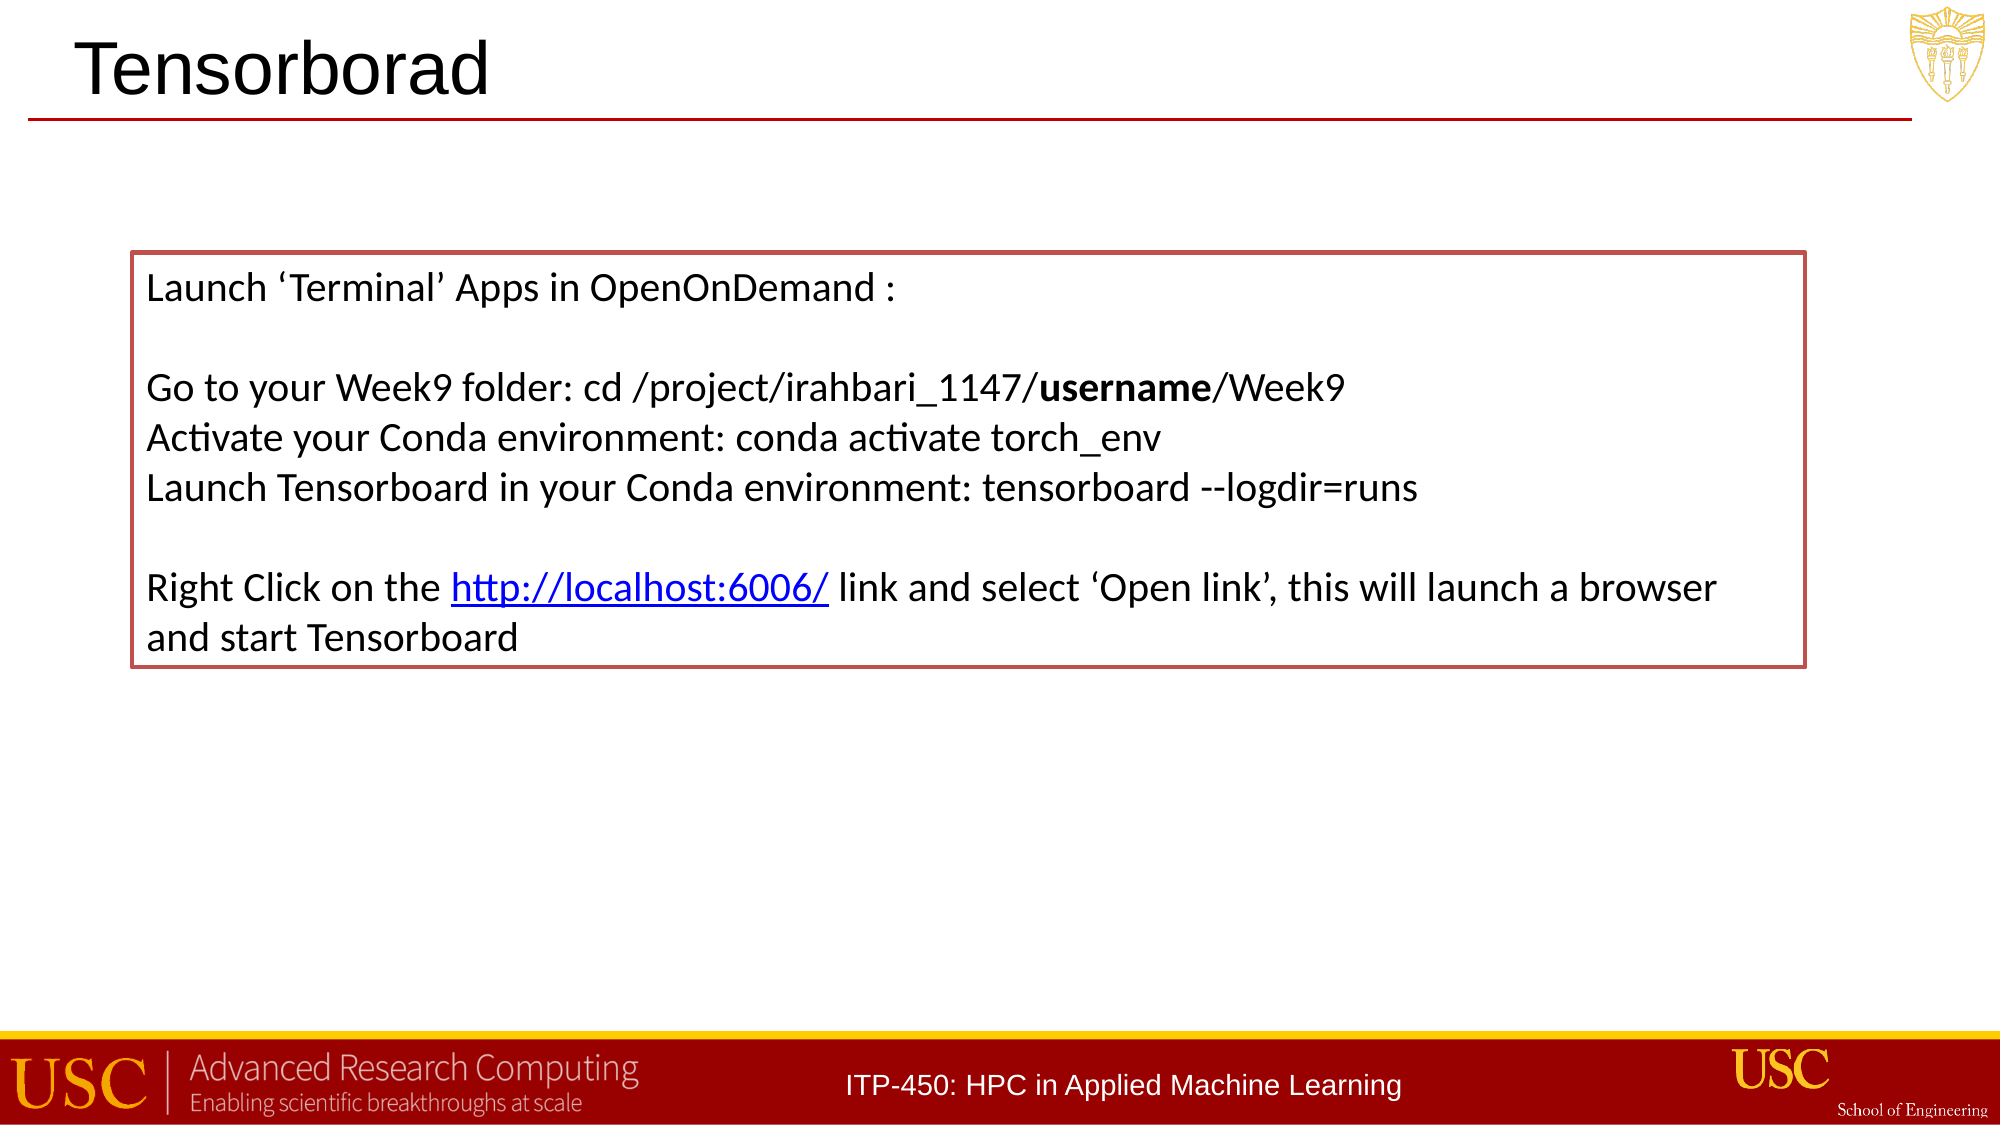

Tensorborad
Launch ‘Terminal’ Apps in OpenOnDemand :

Go to your Week9 folder: cd /project/irahbari_1147/username/Week9
Activate your Conda environment: conda activate torch_env
Launch Tensorboard in your Conda environment: tensorboard --logdir=runs

Right Click on the http://localhost:6006/ link and select ‘Open link’, this will launch a browser and start Tensorboard